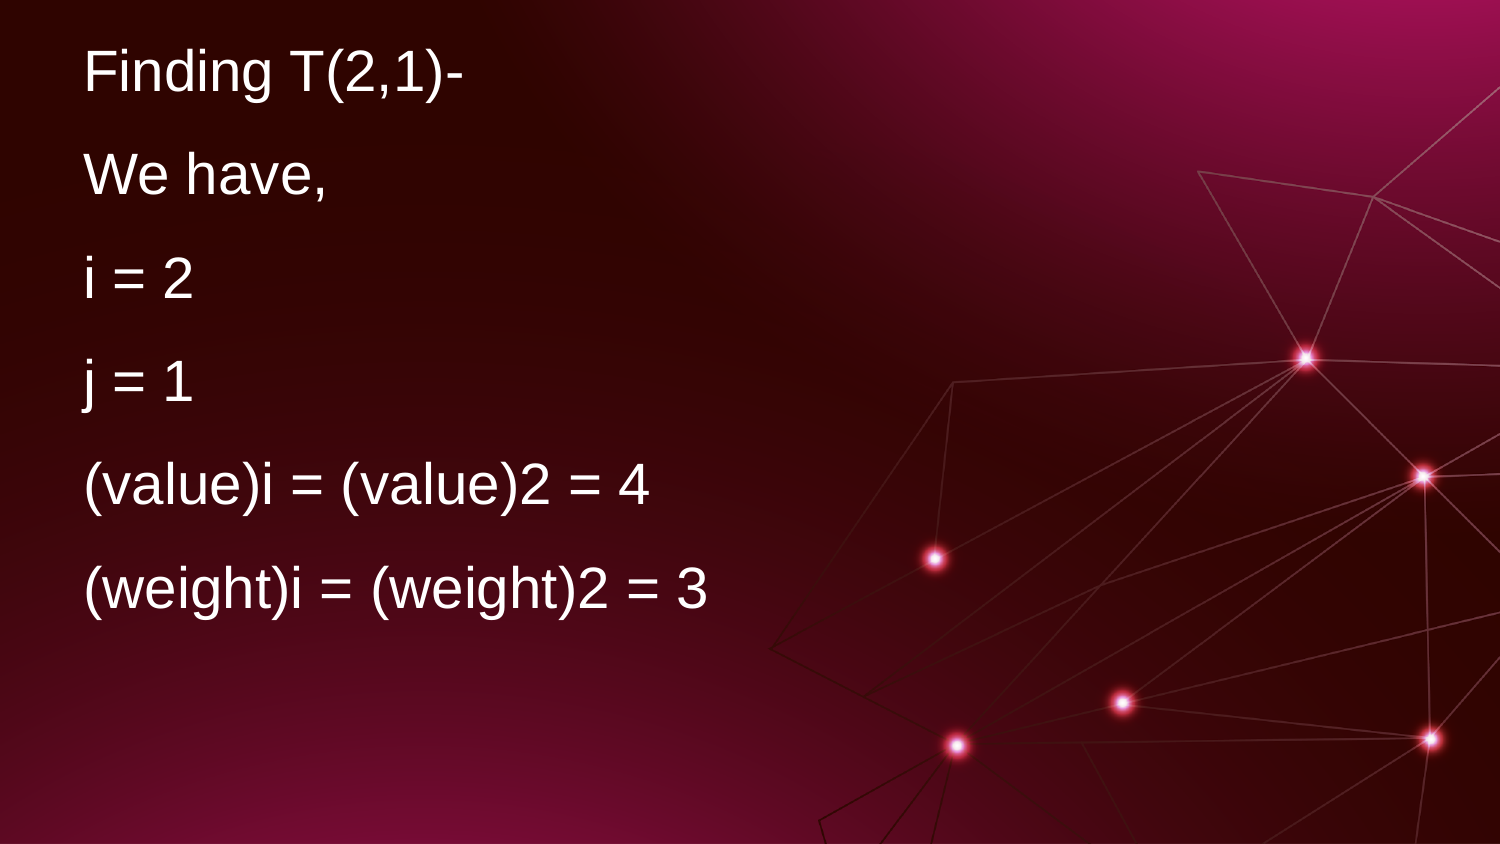

Finding T(2,1)-
We have,
i = 2
j = 1
(value)i = (value)2 = 4
(weight)i = (weight)2 = 3